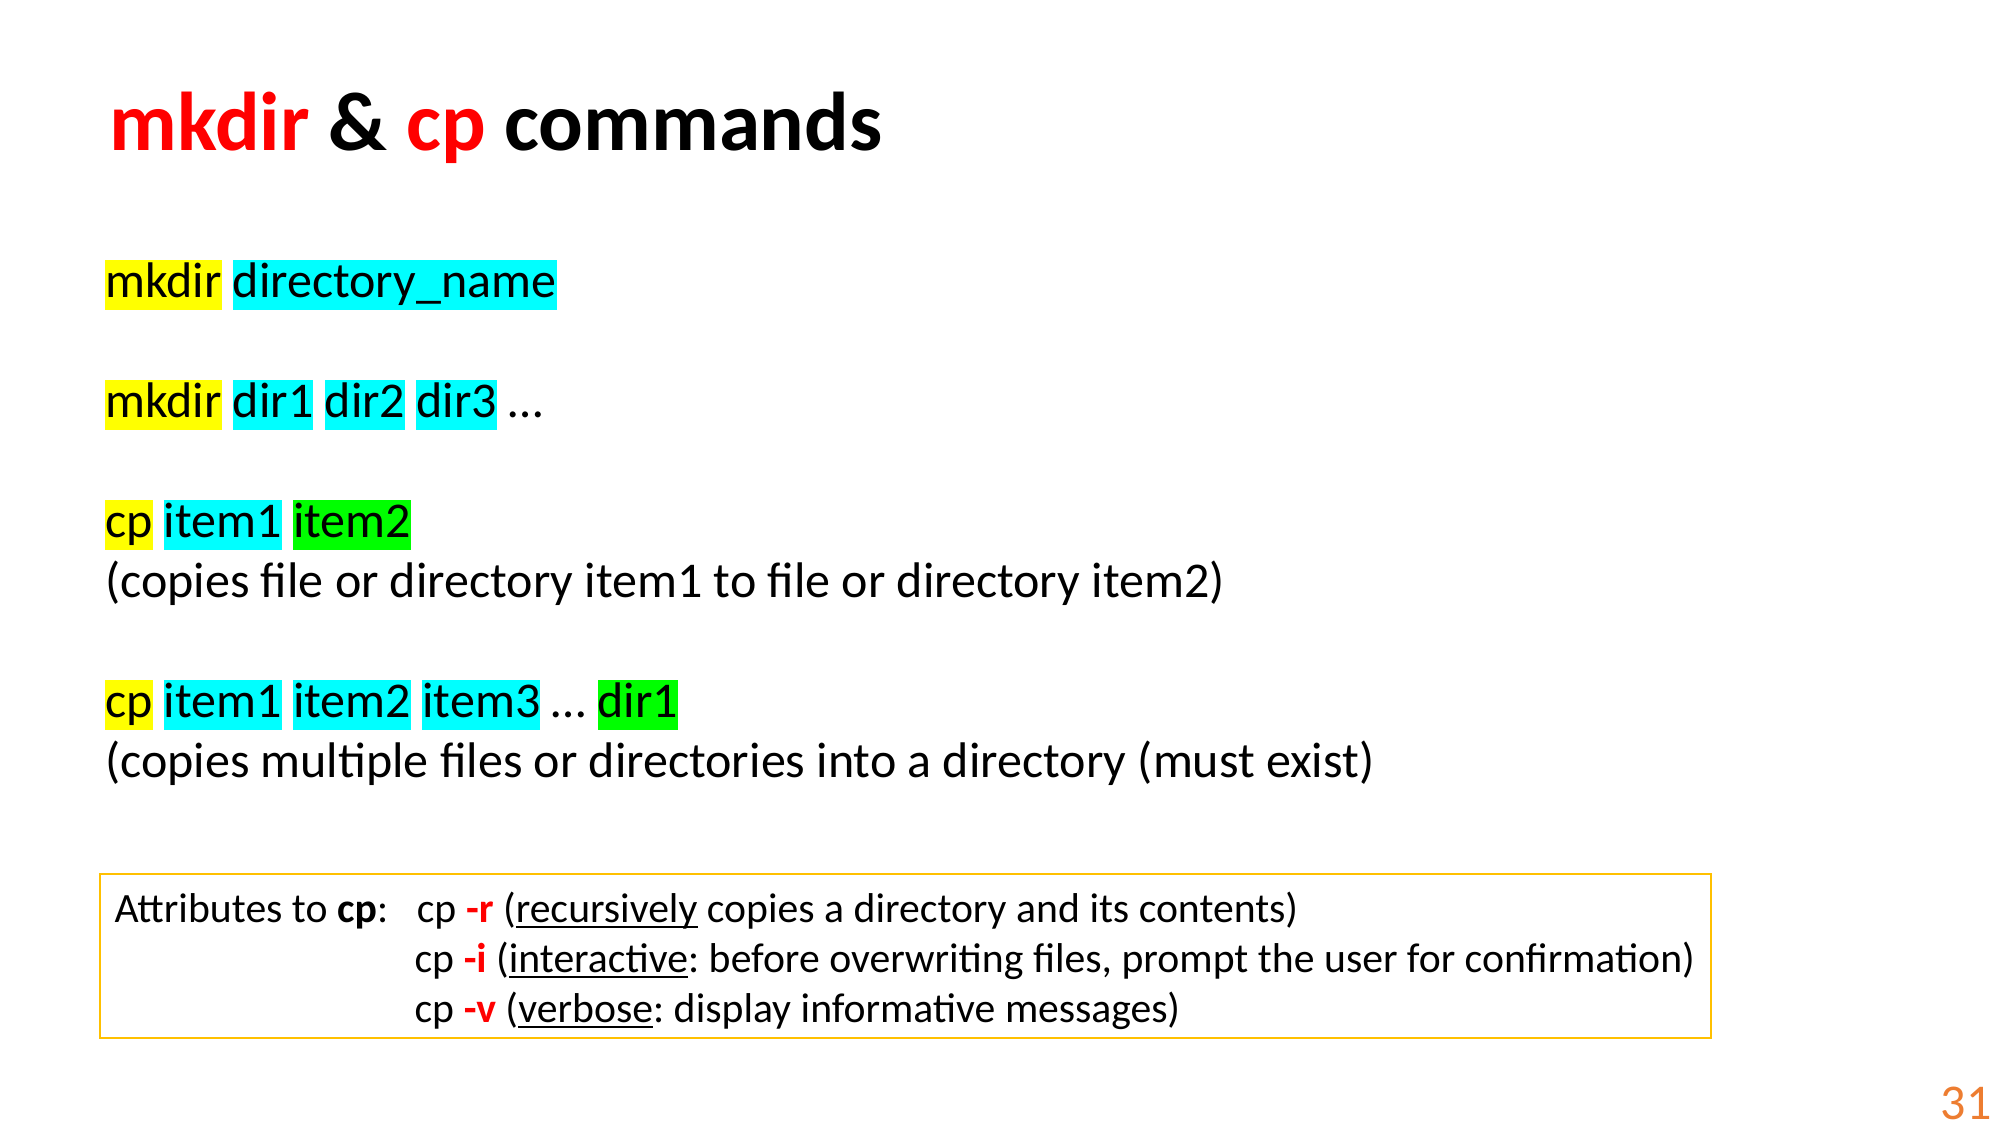

mkdir & cp commands
mkdir directory_name

mkdir dir1 dir2 dir3 …

cp item1 item2
(copies file or directory item1 to file or directory item2)

cp item1 item2 item3 … dir1
(copies multiple files or directories into a directory (must exist)
Attributes to cp:   cp -r (recursively copies a directory and its contents)
		cp -i (interactive: before overwriting files, prompt the user for confirmation)
		cp -v (verbose: display informative messages)
31